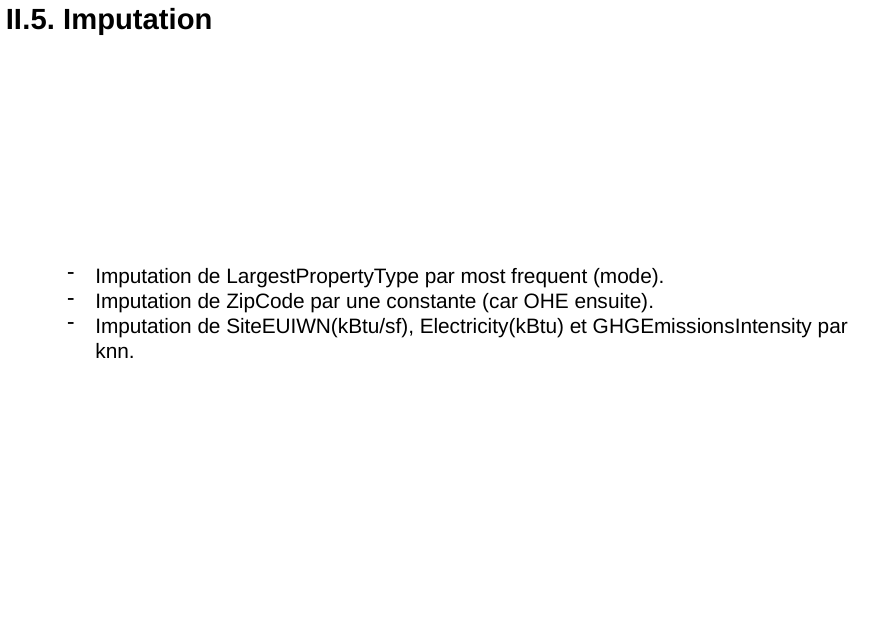

II.5. Imputation
Imputation de LargestPropertyType par most frequent (mode).
Imputation de ZipCode par une constante (car OHE ensuite).
Imputation de SiteEUIWN(kBtu/sf), Electricity(kBtu) et GHGEmissionsIntensity par knn.